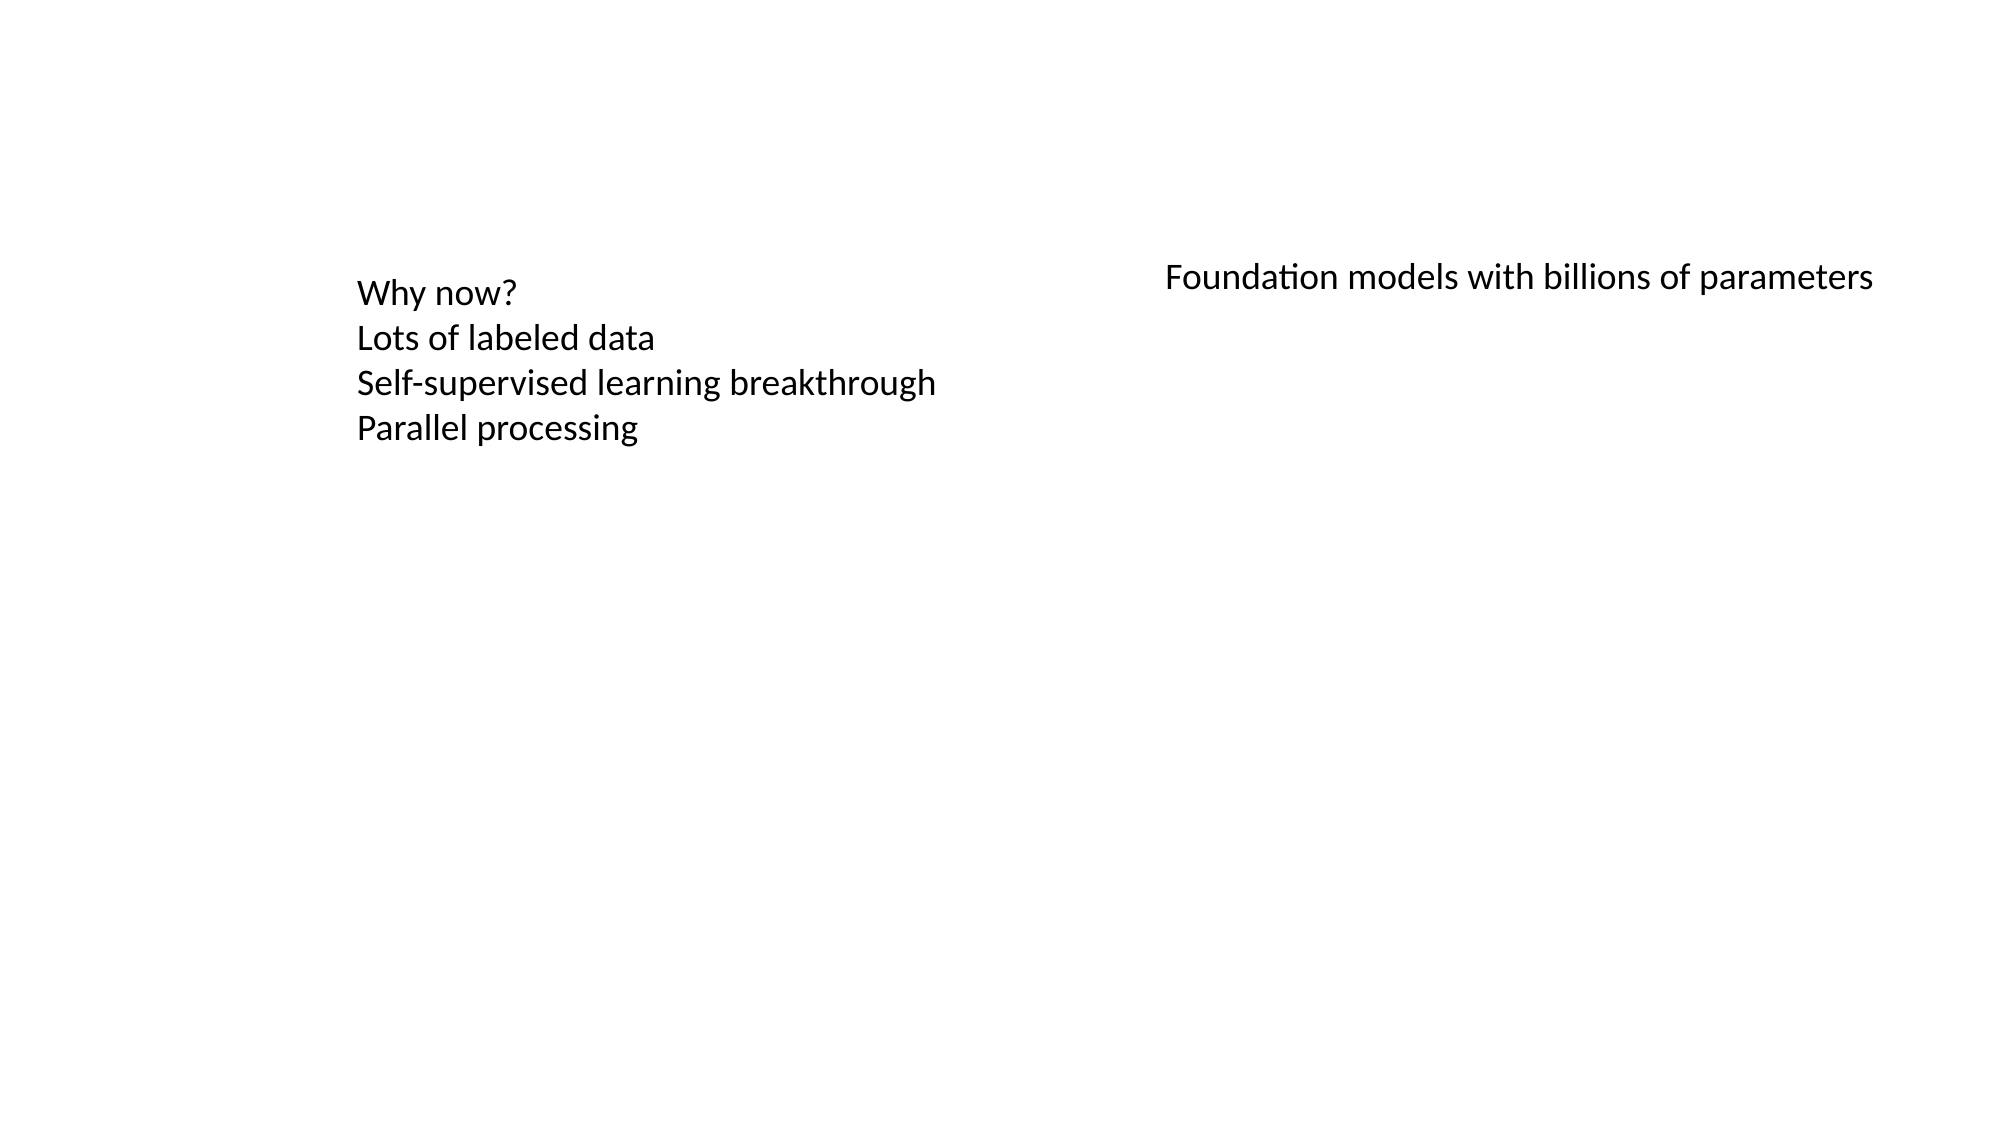

Foundation models with billions of parameters
Why now?
Lots of labeled data
Self-supervised learning breakthrough
Parallel processing